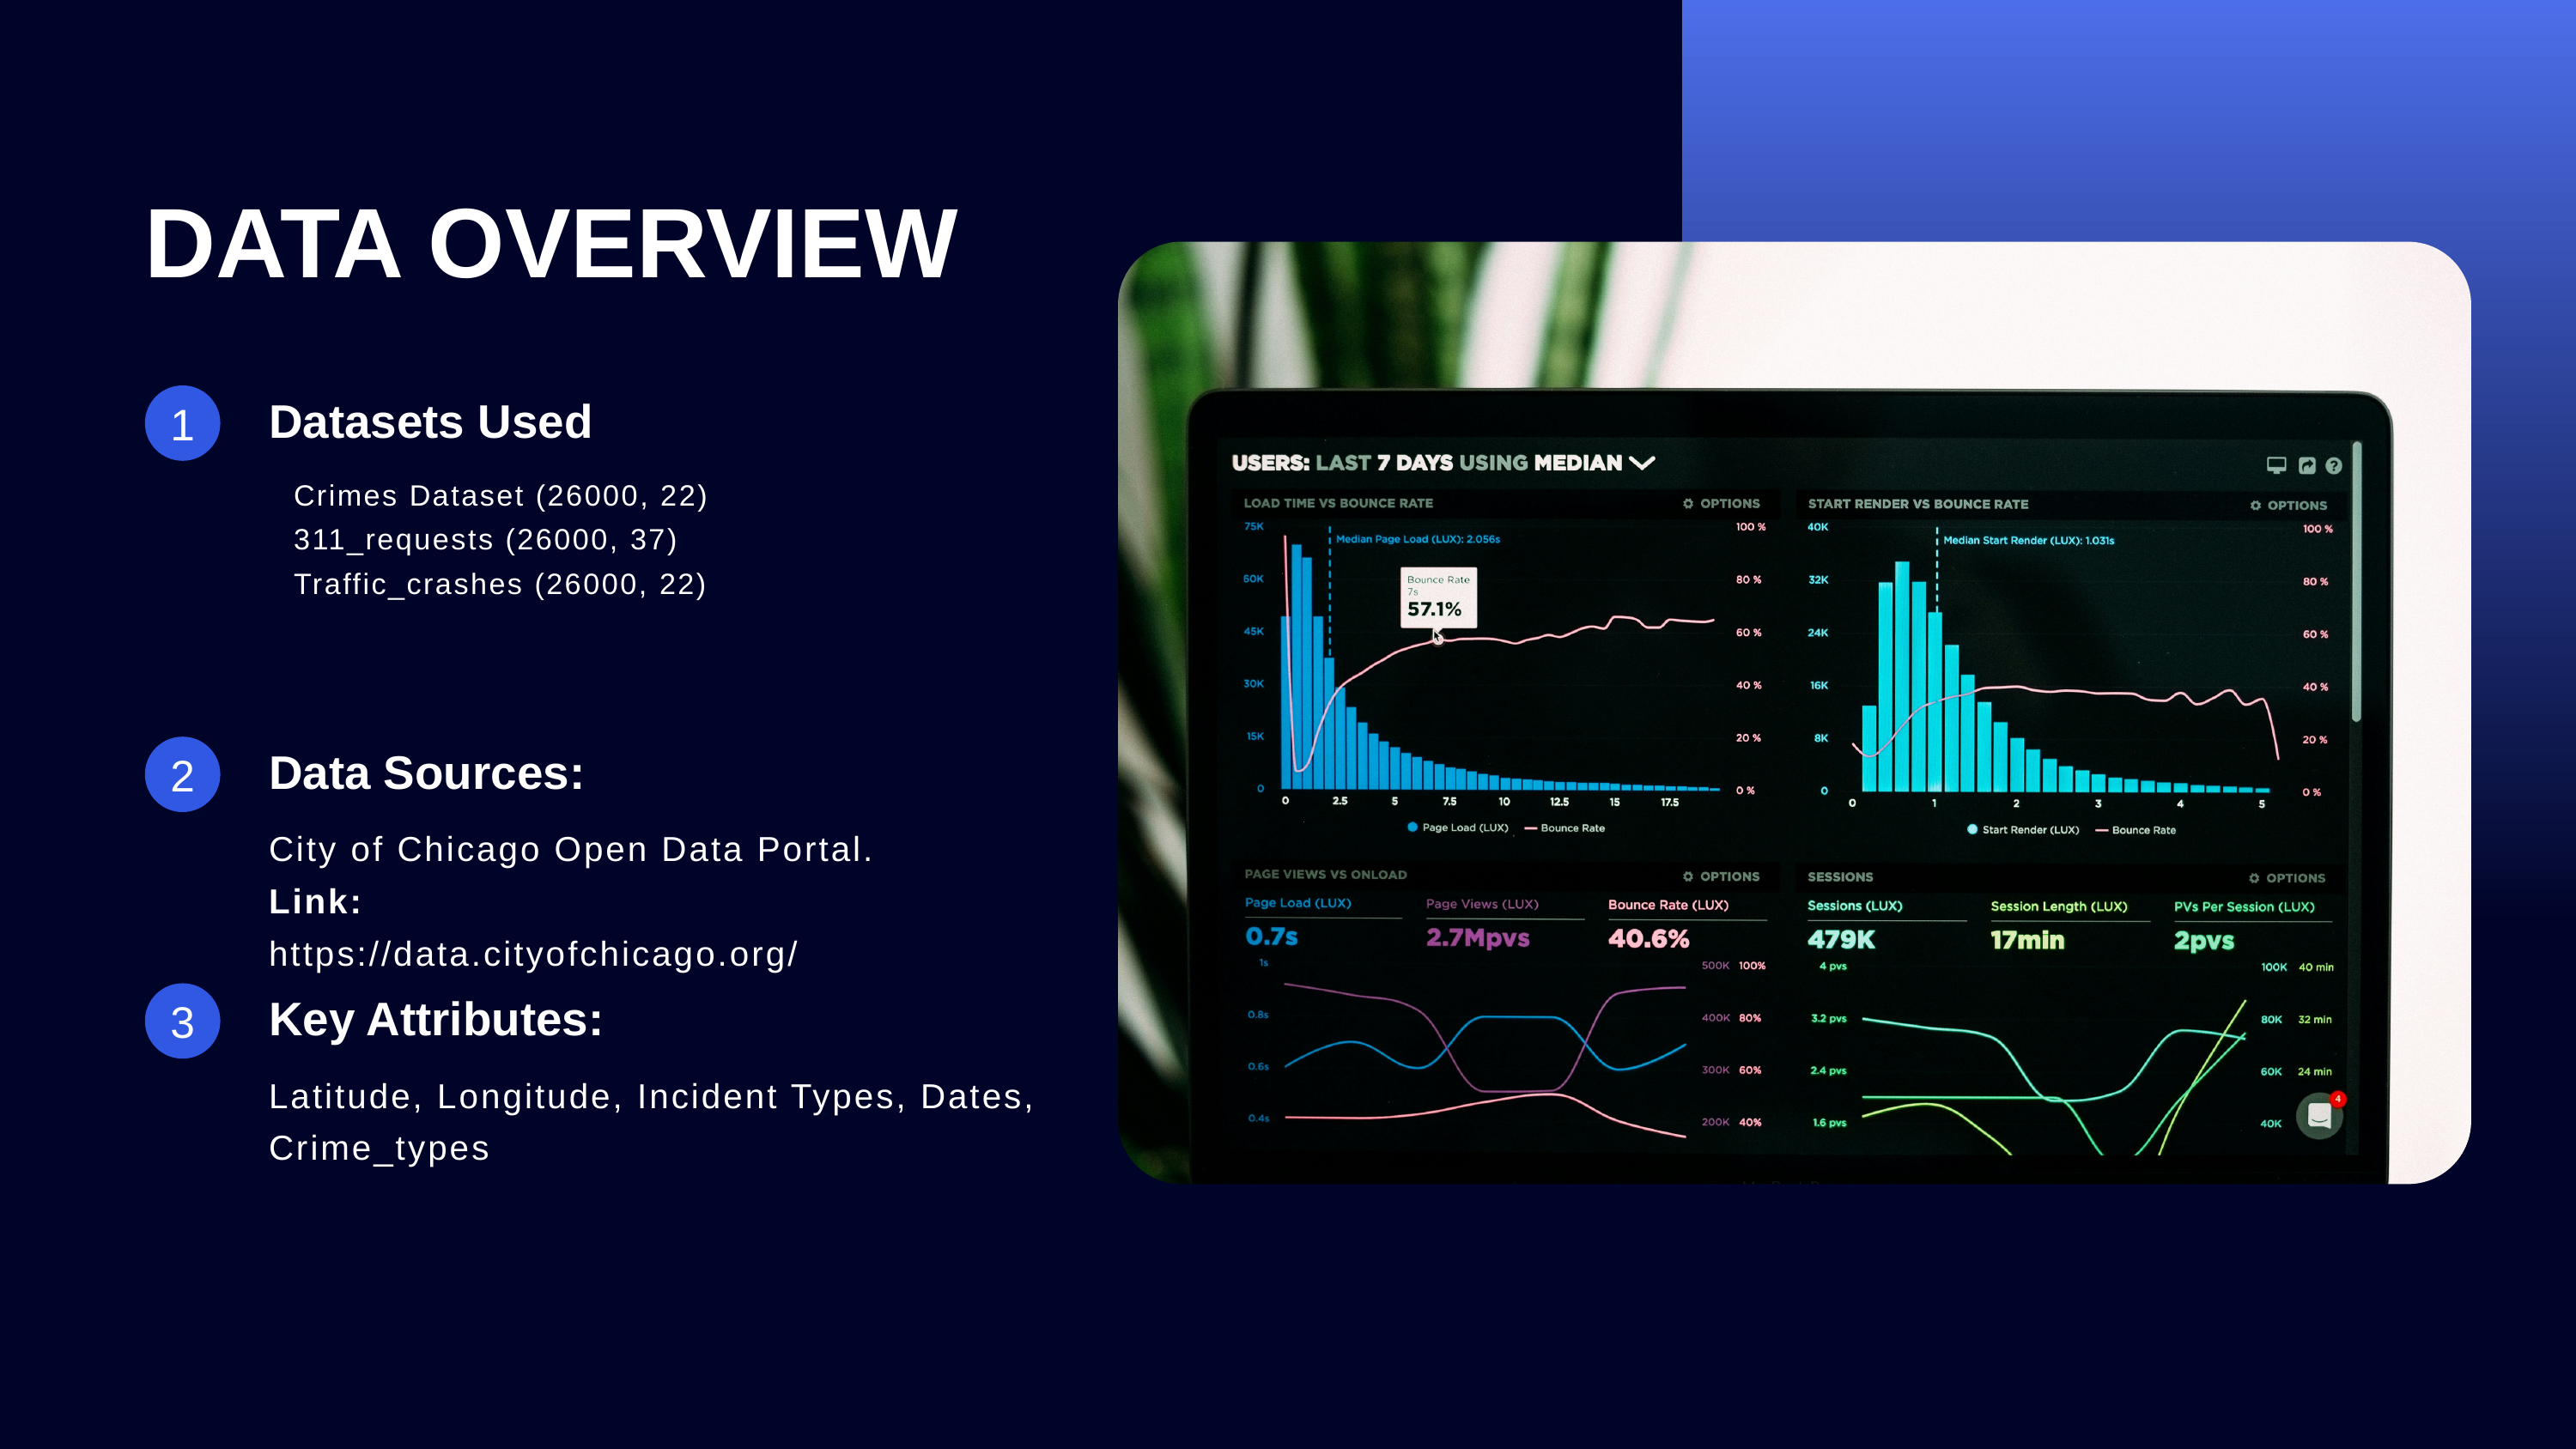

DATA OVERVIEW

Datasets Used
1
Crimes Dataset (26000, 22)
311_requests (26000, 37)
Traffic_crashes (26000, 22)

Data Sources:

2
City of Chicago Open Data Portal.
Link: https://data.cityofchicago.org/

Key Attributes:
3
Latitude, Longitude, Incident Types, Dates,
Crime_types